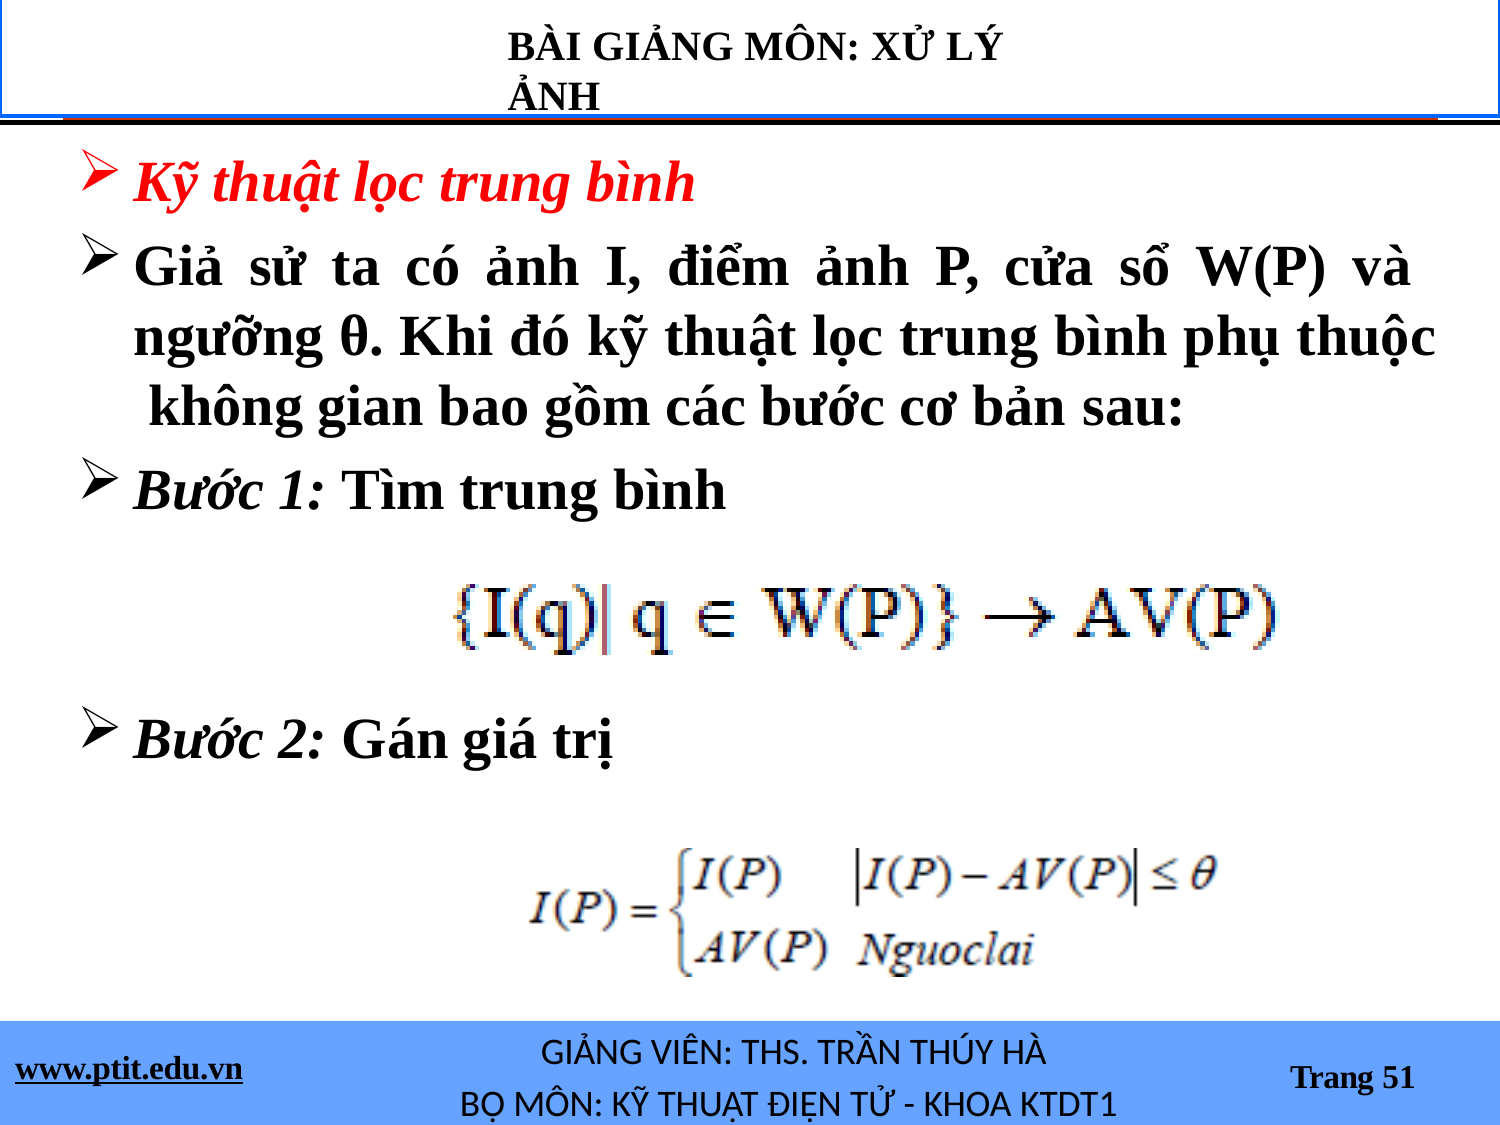

# BÀI GIẢNG MÔN: XỬ LÝ ẢNH
Kỹ thuật lọc trung bình
Giả sử ta có ảnh I, điểm ảnh P, cửa sổ W(P) và  ngưỡng θ. Khi đó kỹ thuật lọc trung bình phụ thuộc  không gian bao gồm các bước cơ bản sau:
Bước 1: Tìm trung bình

Bước 2: Gán giá trị

GIẢNG VIÊN: THS. TRẦN THÚY HÀ
BỘ MÔN: KỸ THUẬT ĐIỆN TỬ - KHOA KTDT1
www.ptit.edu.vn
Trang 51